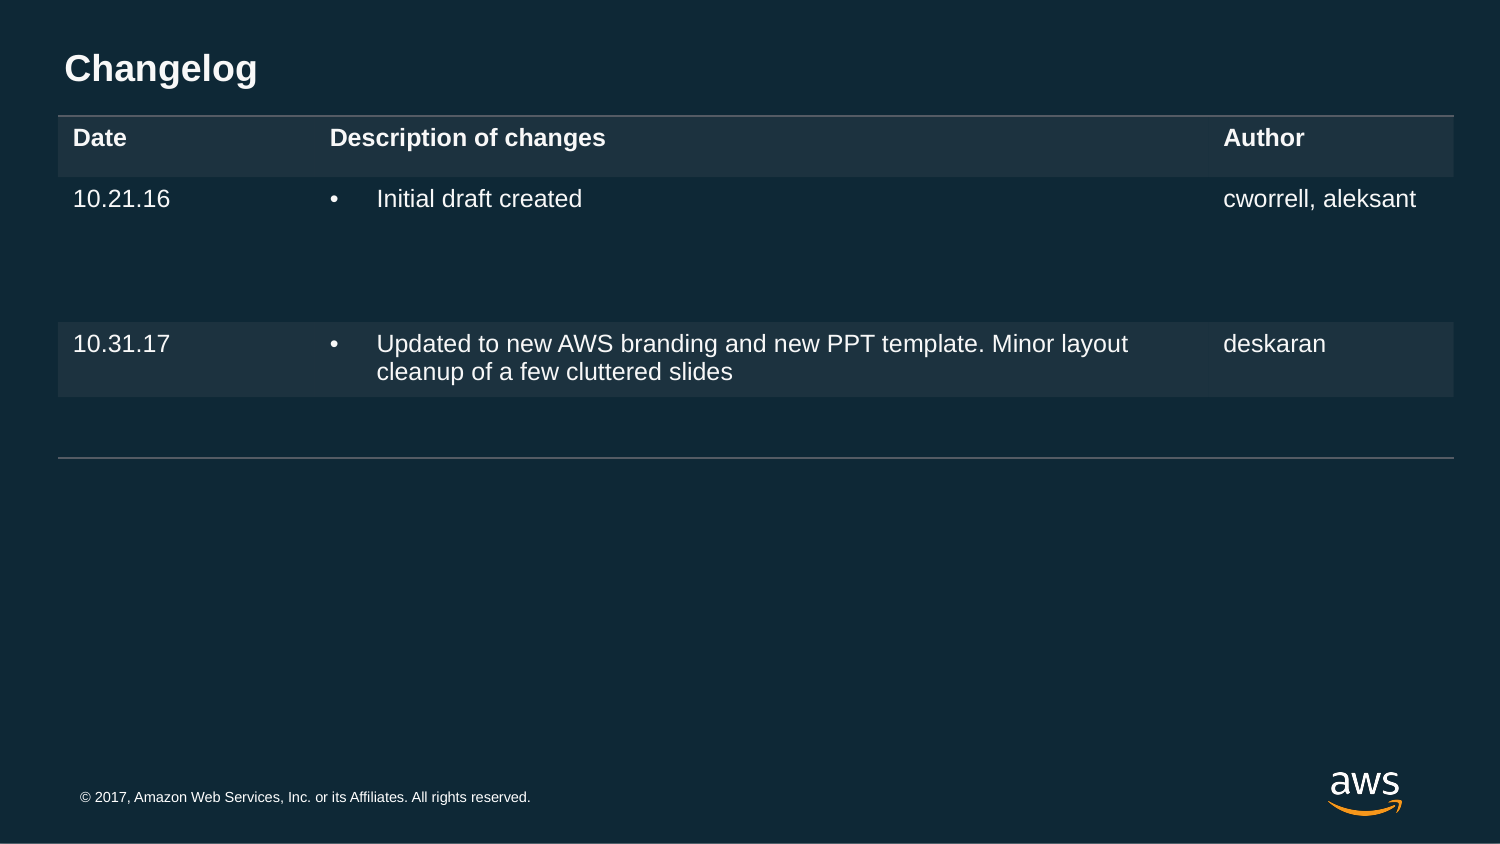

Changelog
| Date | Description of changes | Author |
| --- | --- | --- |
| 10.21.16 | Initial draft created | cworrell, aleksant |
| 10.31.17 | Updated to new AWS branding and new PPT template. Minor layout cleanup of a few cluttered slides | deskaran |
|  |  |  |